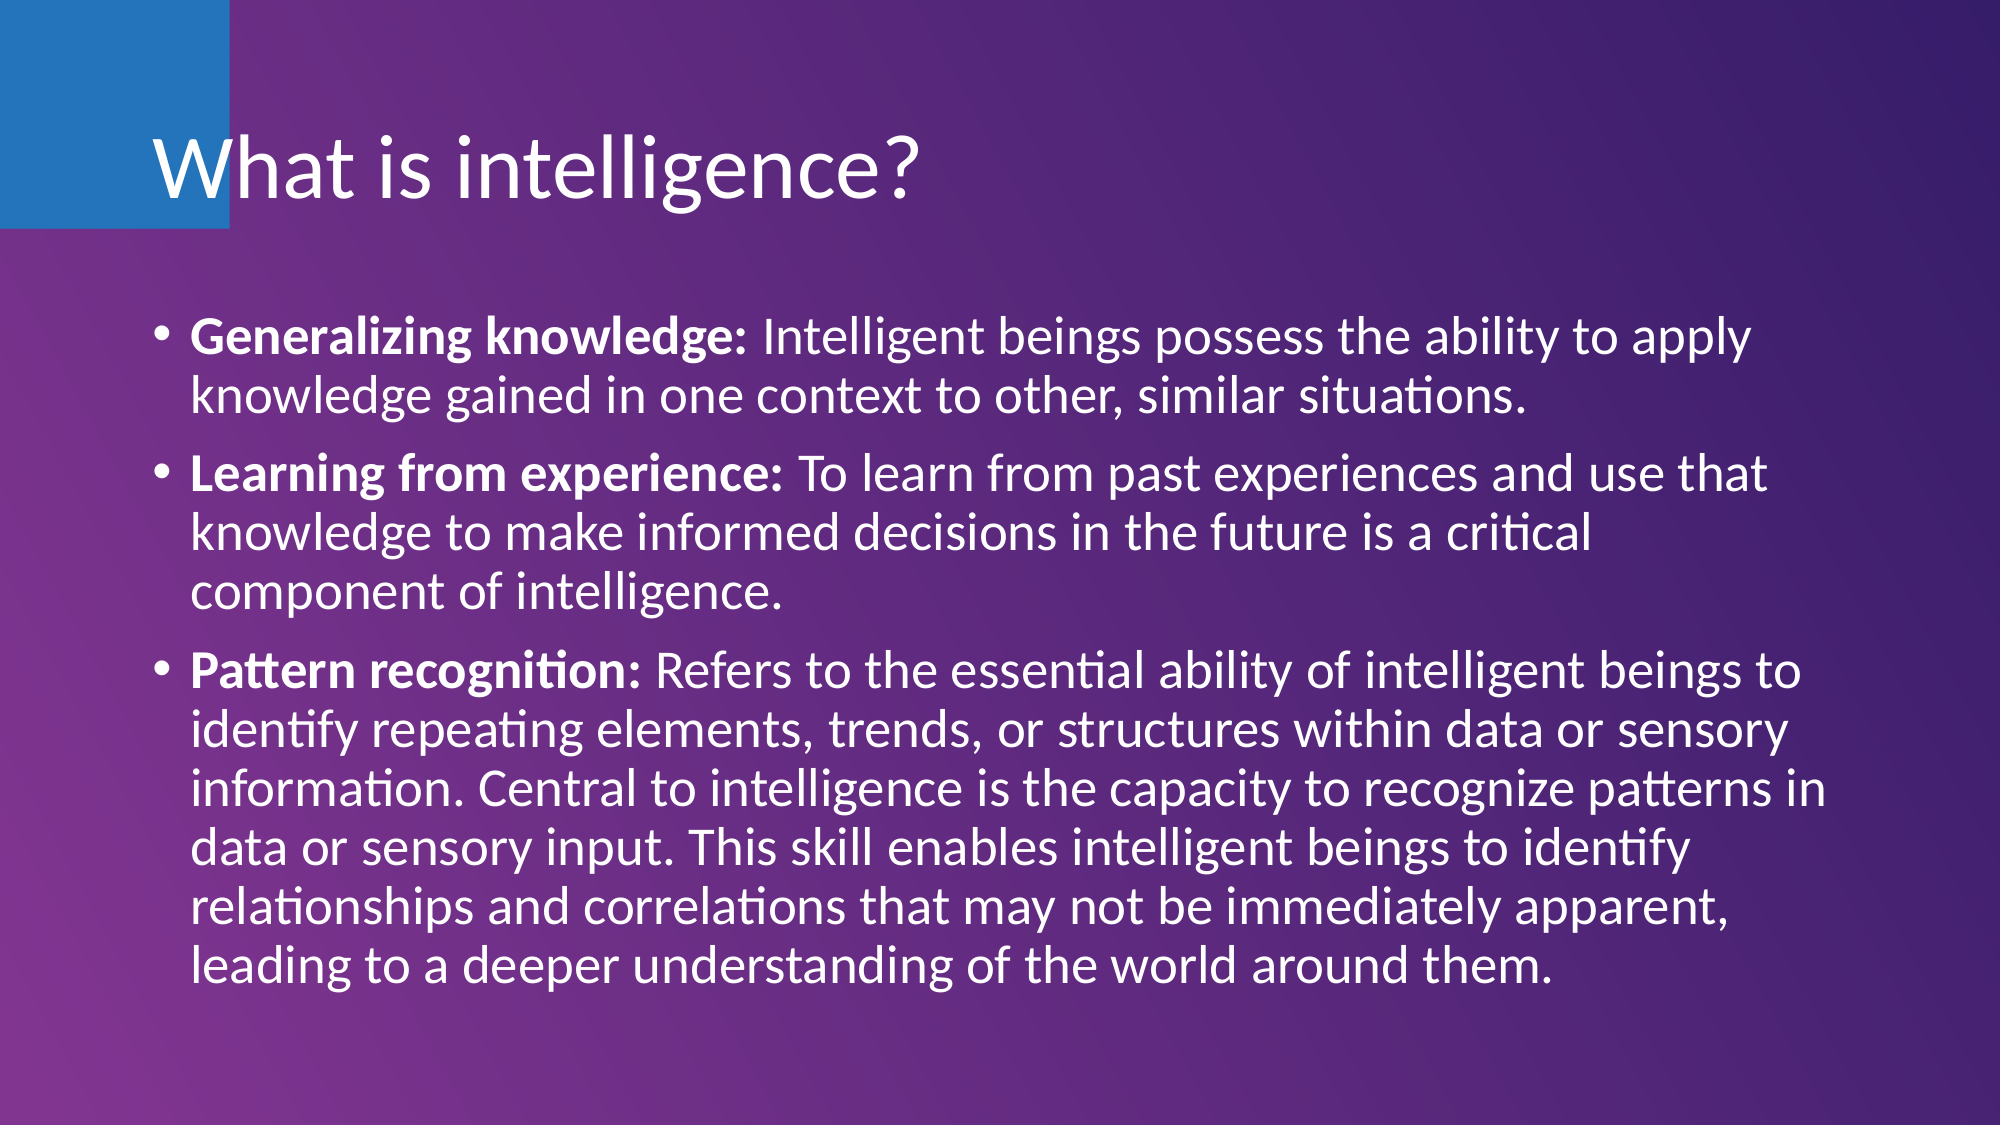

# What is intelligence?
Generalizing knowledge: Intelligent beings possess the ability to apply knowledge gained in one context to other, similar situations.
Learning from experience: To learn from past experiences and use that knowledge to make informed decisions in the future is a critical component of intelligence.
Pattern recognition: Refers to the essential ability of intelligent beings to identify repeating elements, trends, or structures within data or sensory information. Central to intelligence is the capacity to recognize patterns in data or sensory input. This skill enables intelligent beings to identify relationships and correlations that may not be immediately apparent, leading to a deeper understanding of the world around them.